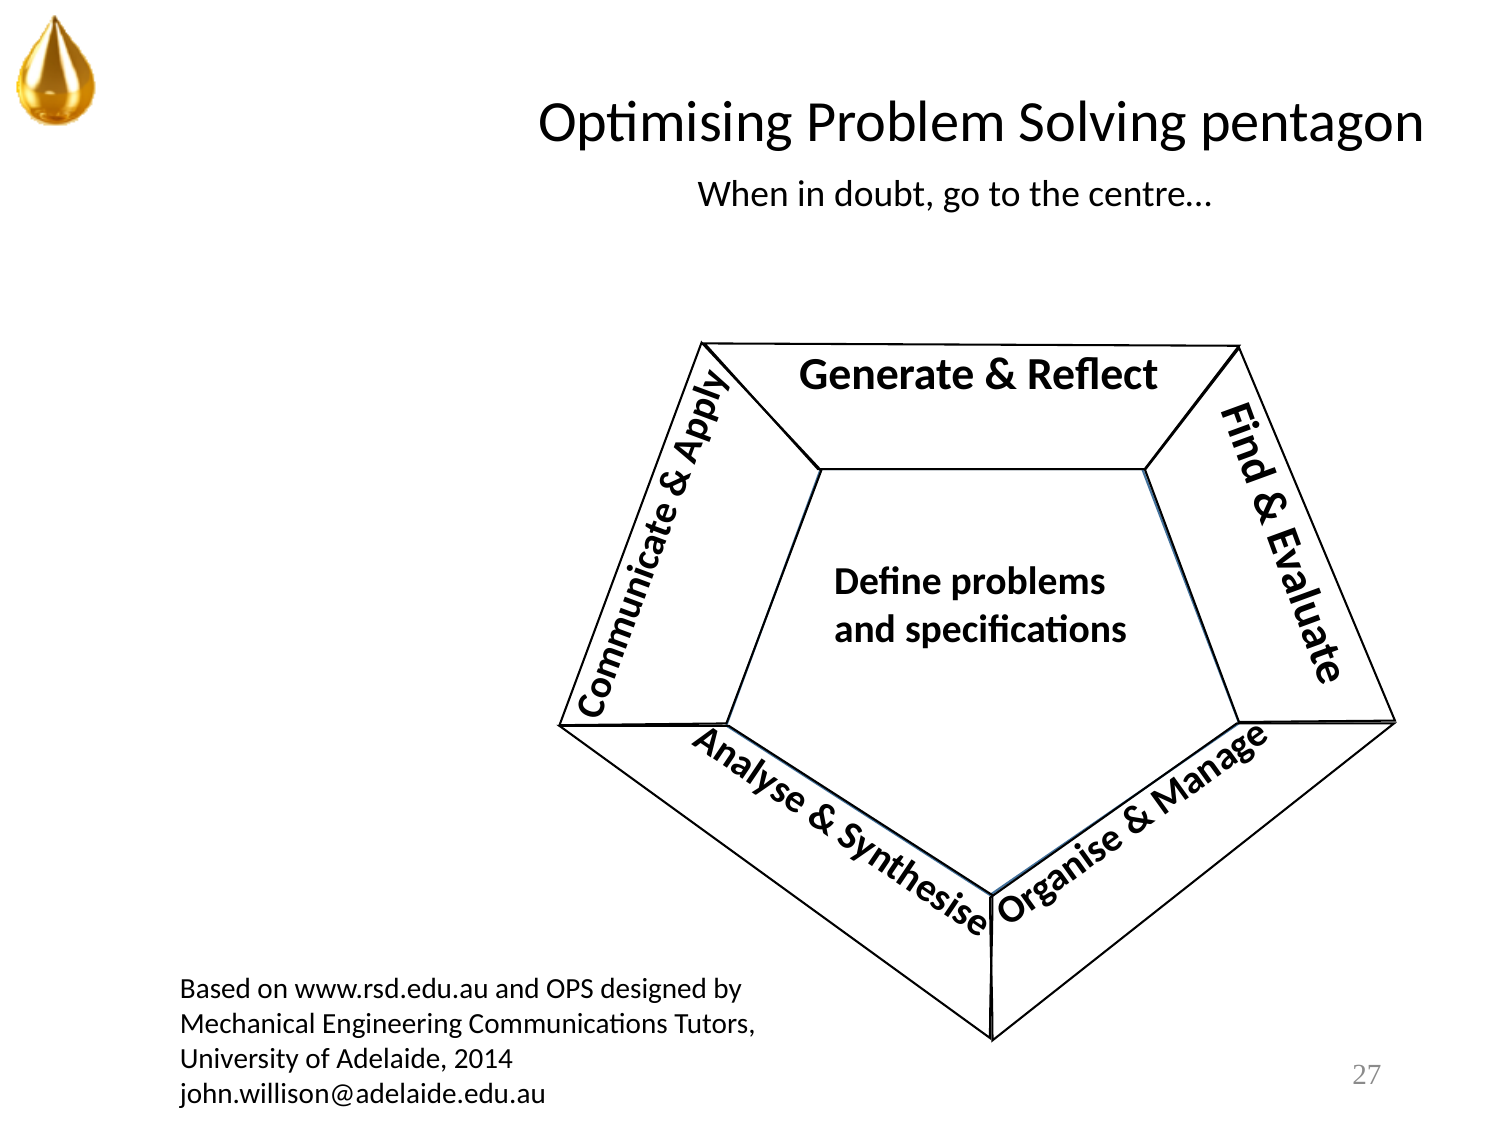

Optimising Problem Solving pentagon
When in doubt, go to the centre…
Generate & Reflect

Communicate & Apply
Find & Evaluate
Define problems and specifications

Organise & Manage
Analyse & Synthesise
Based on www.rsd.edu.au and OPS designed by Mechanical Engineering Communications Tutors, University of Adelaide, 2014
john.willison@adelaide.edu.au

27